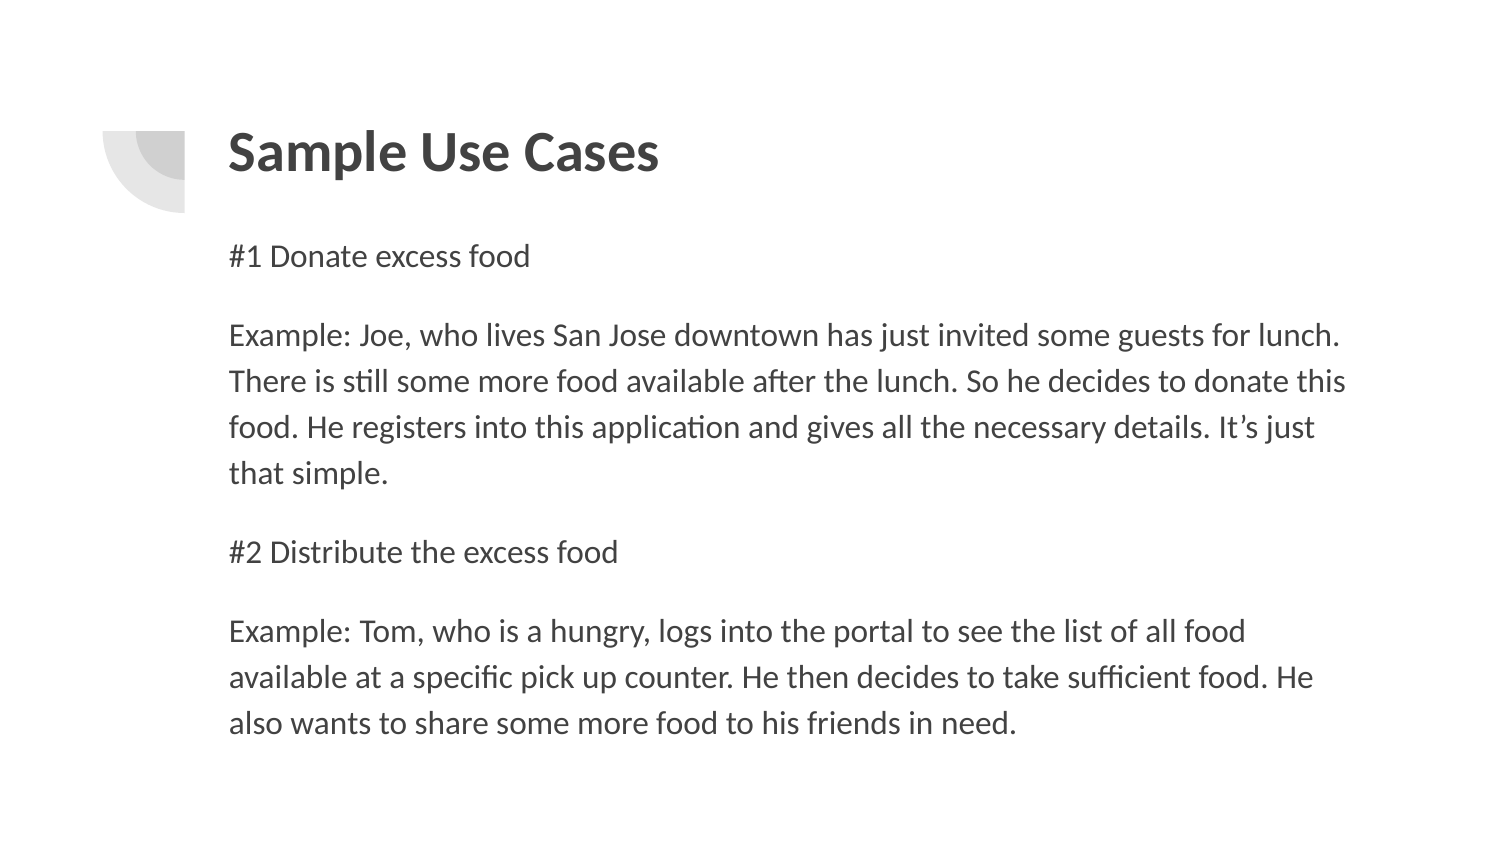

# Sample Use Cases
#1 Donate excess food
Example: Joe, who lives San Jose downtown has just invited some guests for lunch. There is still some more food available after the lunch. So he decides to donate this food. He registers into this application and gives all the necessary details. It’s just that simple.
#2 Distribute the excess food
Example: Tom, who is a hungry, logs into the portal to see the list of all food available at a specific pick up counter. He then decides to take sufficient food. He also wants to share some more food to his friends in need.